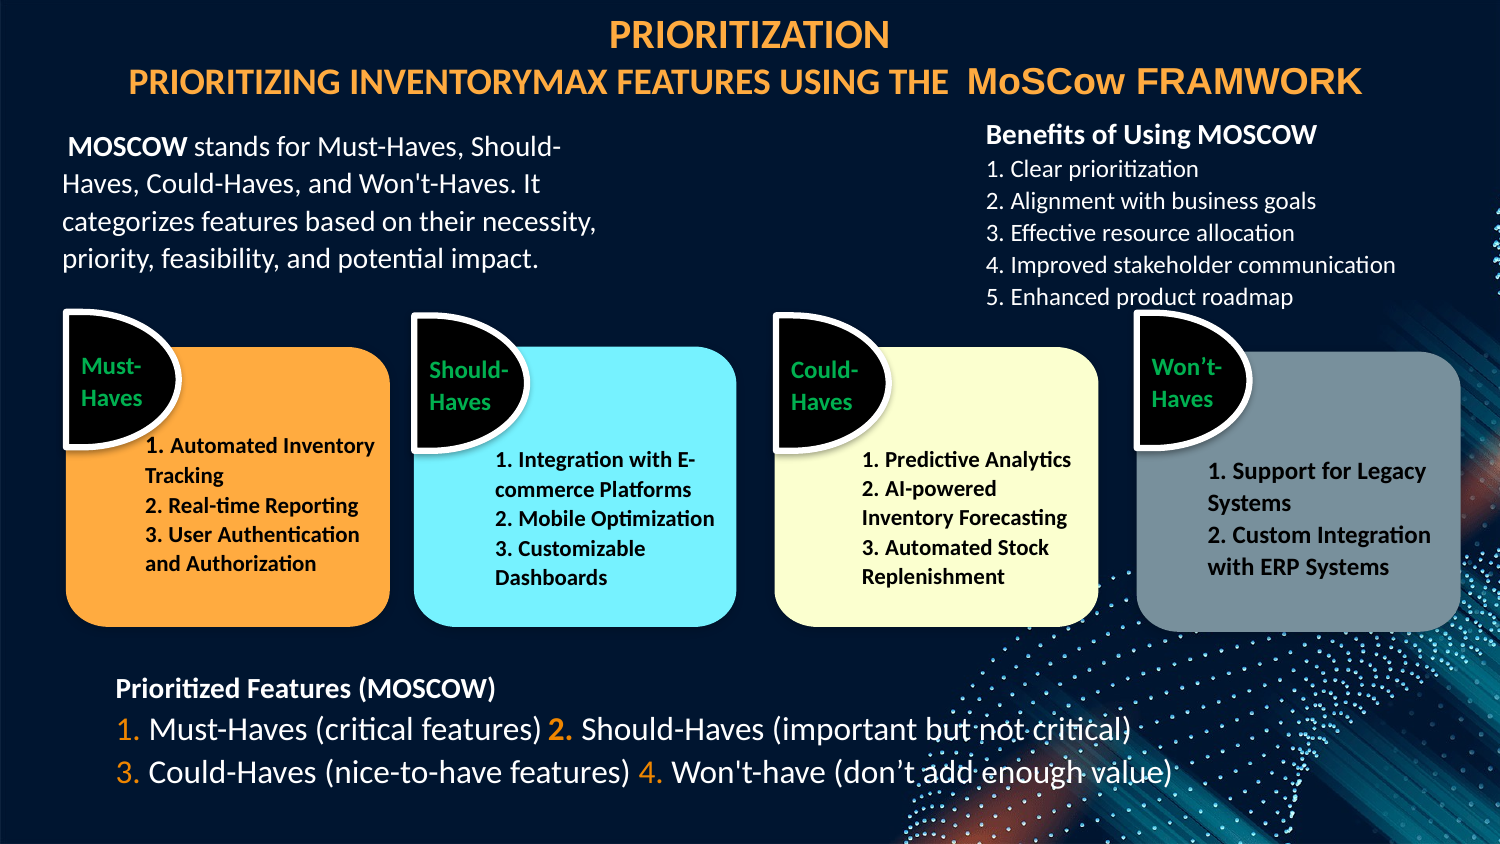

# PRIORITIZATION PRIORITIZING INVENTORYMAX FEATURES USING THE  MoSCow FRAMWORK
Benefits of Using MOSCOW
1. Clear prioritization
2. Alignment with business goals
3. Effective resource allocation
4. Improved stakeholder communication
5. Enhanced product roadmap

 MOSCOW stands for Must-Haves, Should-Haves, Could-Haves, and Won't-Haves. It categorizes features based on their necessity, priority, feasibility, and potential impact.

Must-Haves
Won’t-Haves
Could-Haves
Should-Haves

1. Automated Inventory Tracking
2. Real-time Reporting
3. User Authentication and Authorization
1. Predictive Analytics
2. AI-powered Inventory Forecasting
3. Automated Stock Replenishment
1. Integration with E-commerce Platforms
2. Mobile Optimization
3. Customizable Dashboards
1. Support for Legacy Systems
2. Custom Integration with ERP Systems
Prioritized Features (MOSCOW)
1. Must-Haves (critical features) 2. Should-Haves (important but not critical)
3. Could-Haves (nice-to-have features) 4. Won't-have (don’t add enough value)